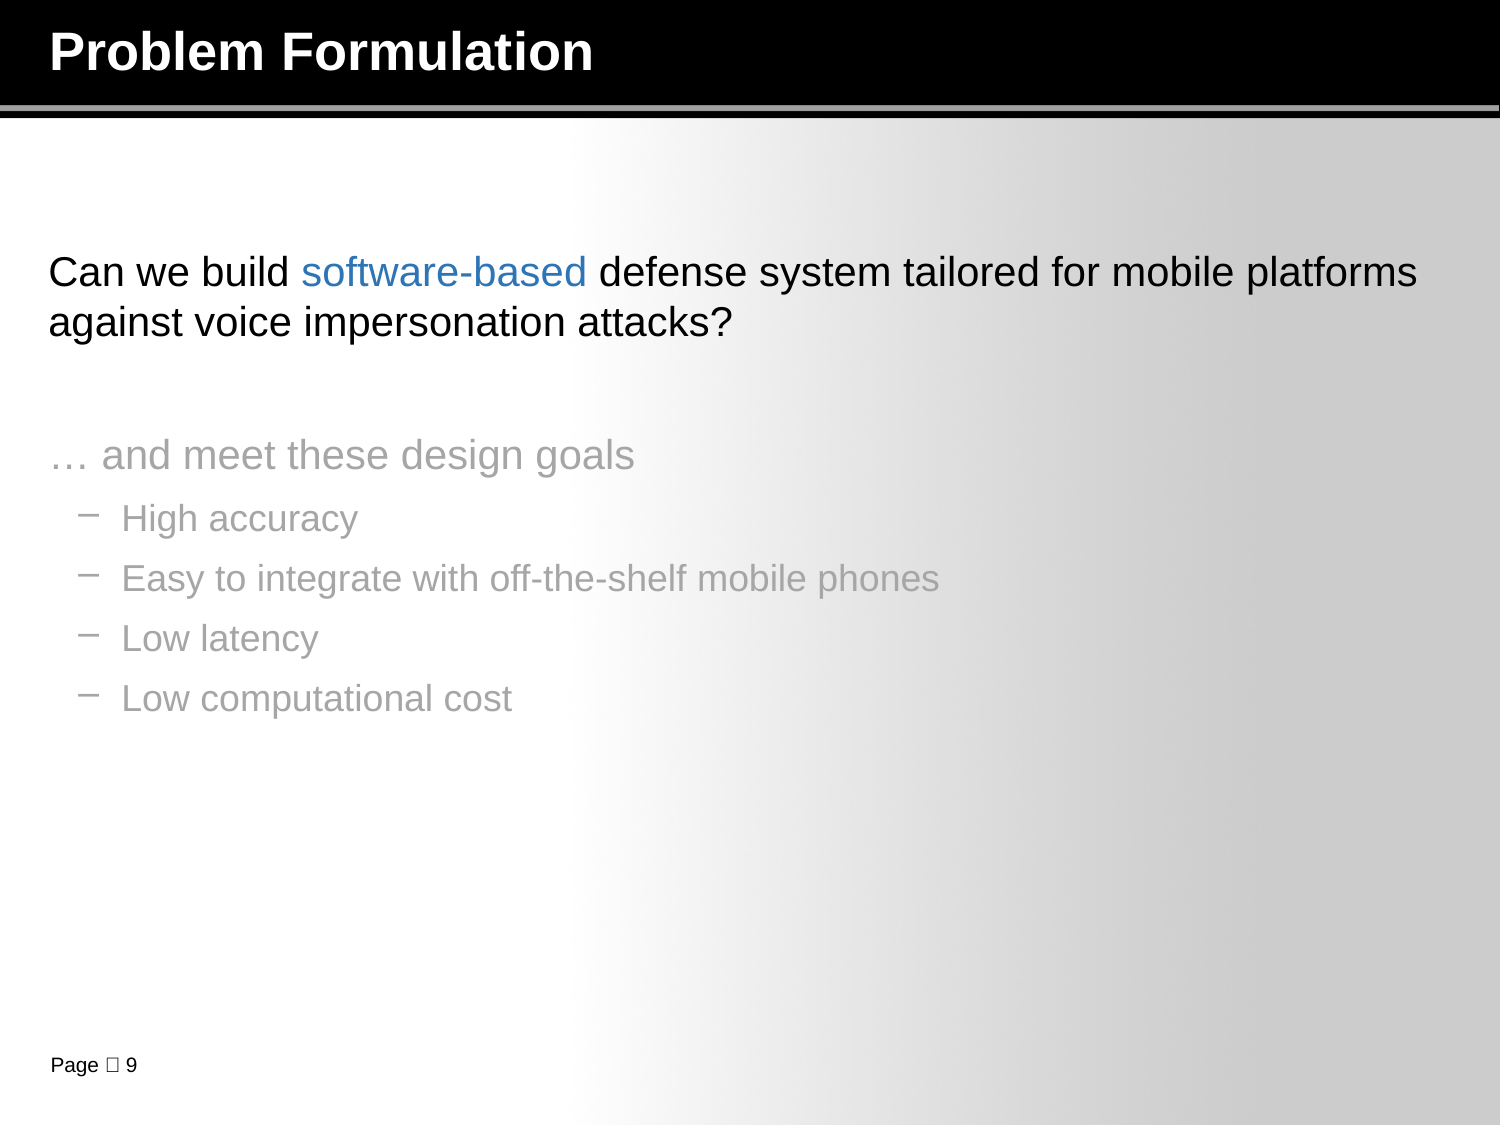

# Problem Formulation
Can we build software-based defense system tailored for mobile platforms against voice impersonation attacks?

… and meet these design goals
High accuracy
Easy to integrate with off-the-shelf mobile phones
Low latency
Low computational cost